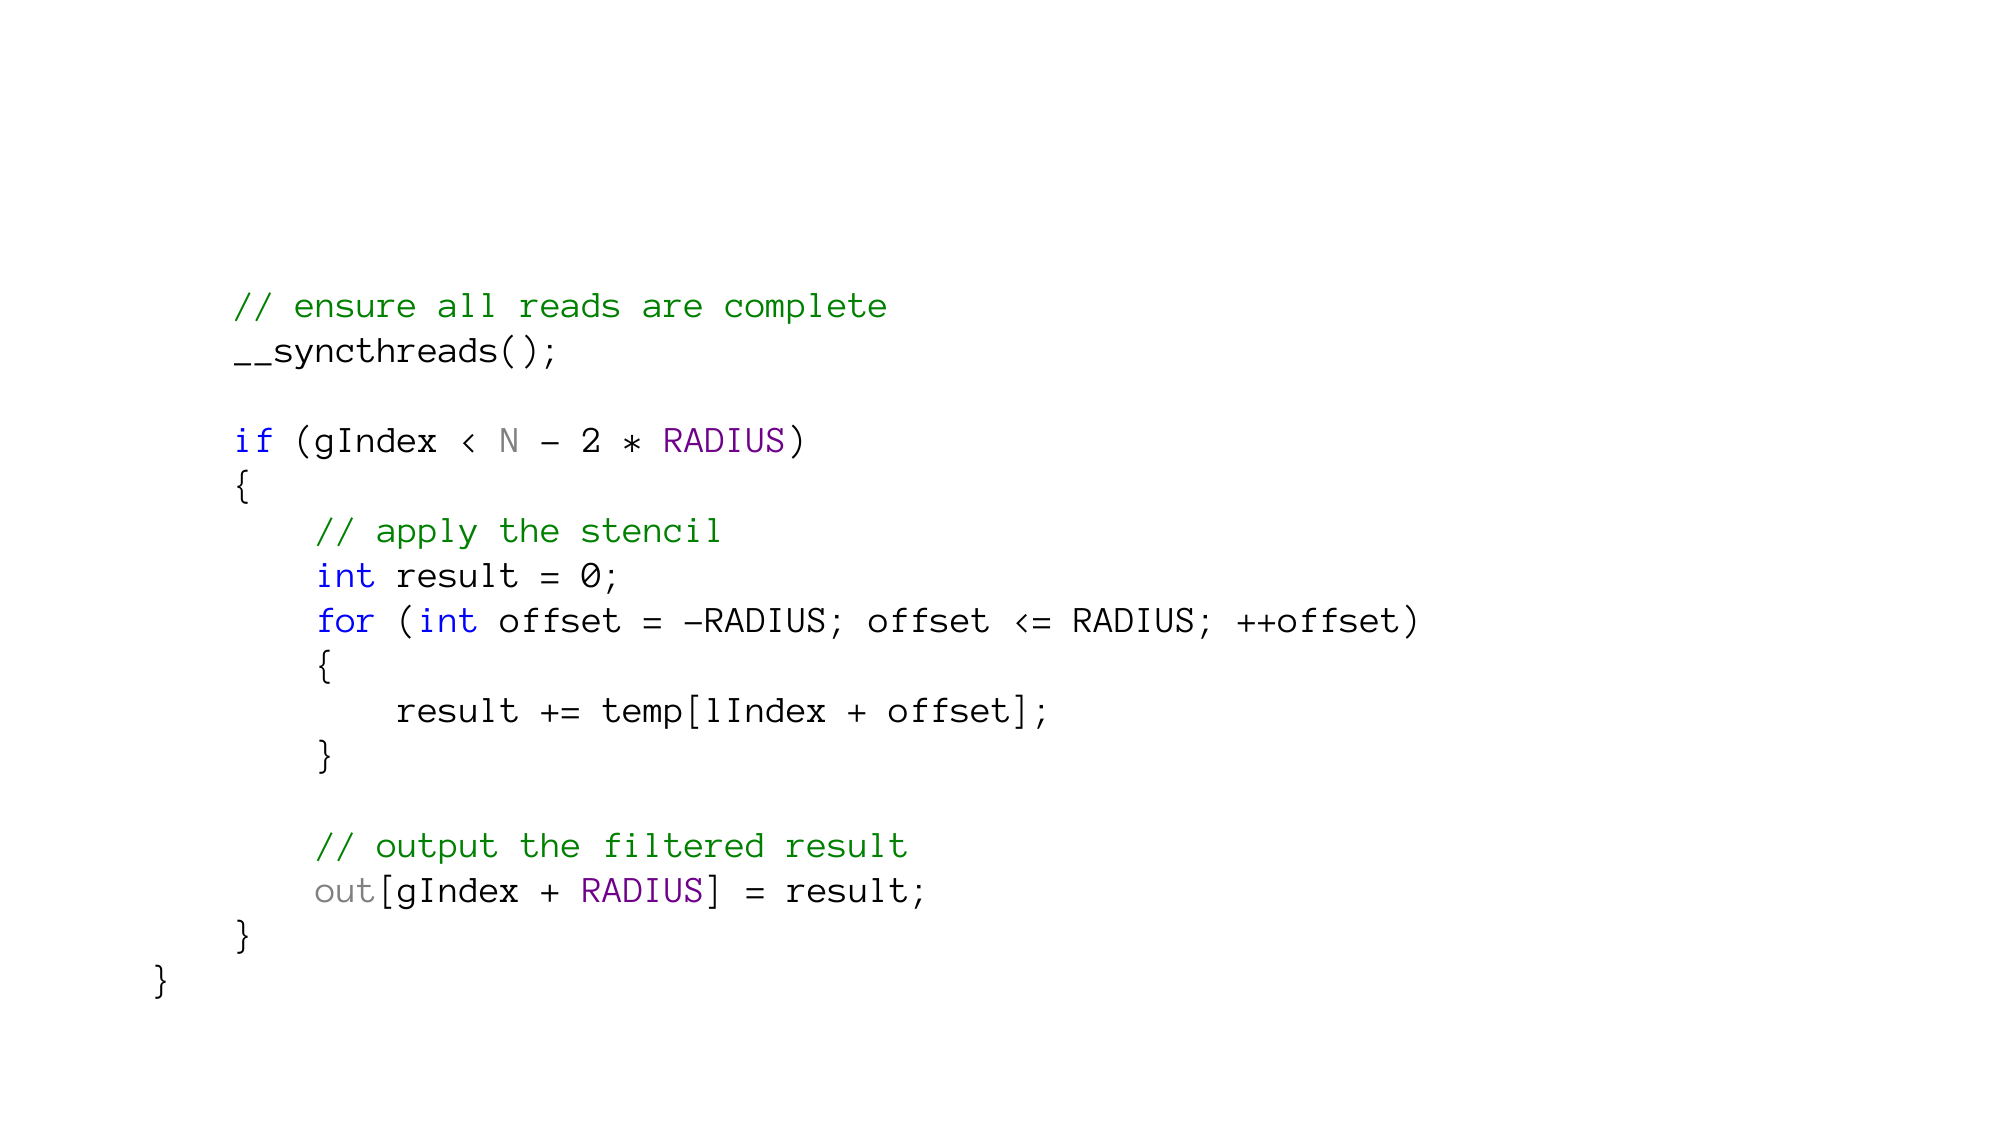

# Stencil 1D – Shared Memory

    // ensure all reads are complete
    __syncthreads();

    if (gIndex < N - 2 * RADIUS)
    {
        // apply the stencil
        int result = 0;
        for (int offset = -RADIUS; offset <= RADIUS; ++offset)
        {
            result += temp[lIndex + offset];
        }

        // output the filtered result
        out[gIndex + RADIUS] = result;
    }
}